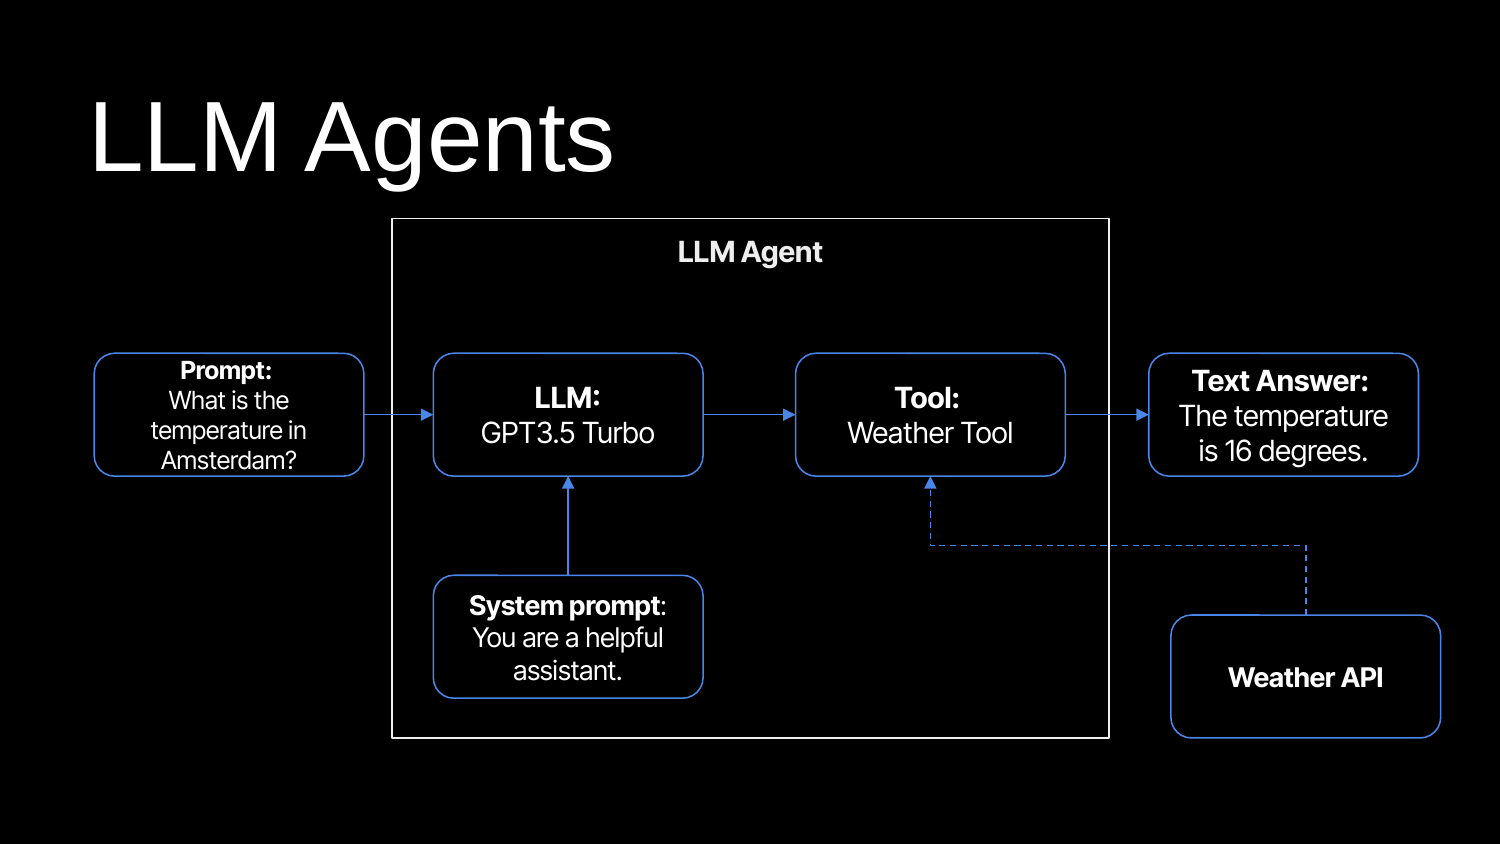

LLM Agents
LLM Agent
Prompt:
What is the temperature in Amsterdam?
LLM:
GPT3.5 Turbo
Tool:
Weather Tool
Text Answer:
The temperature is 16 degrees.
System prompt:
You are a helpful assistant.
Weather API